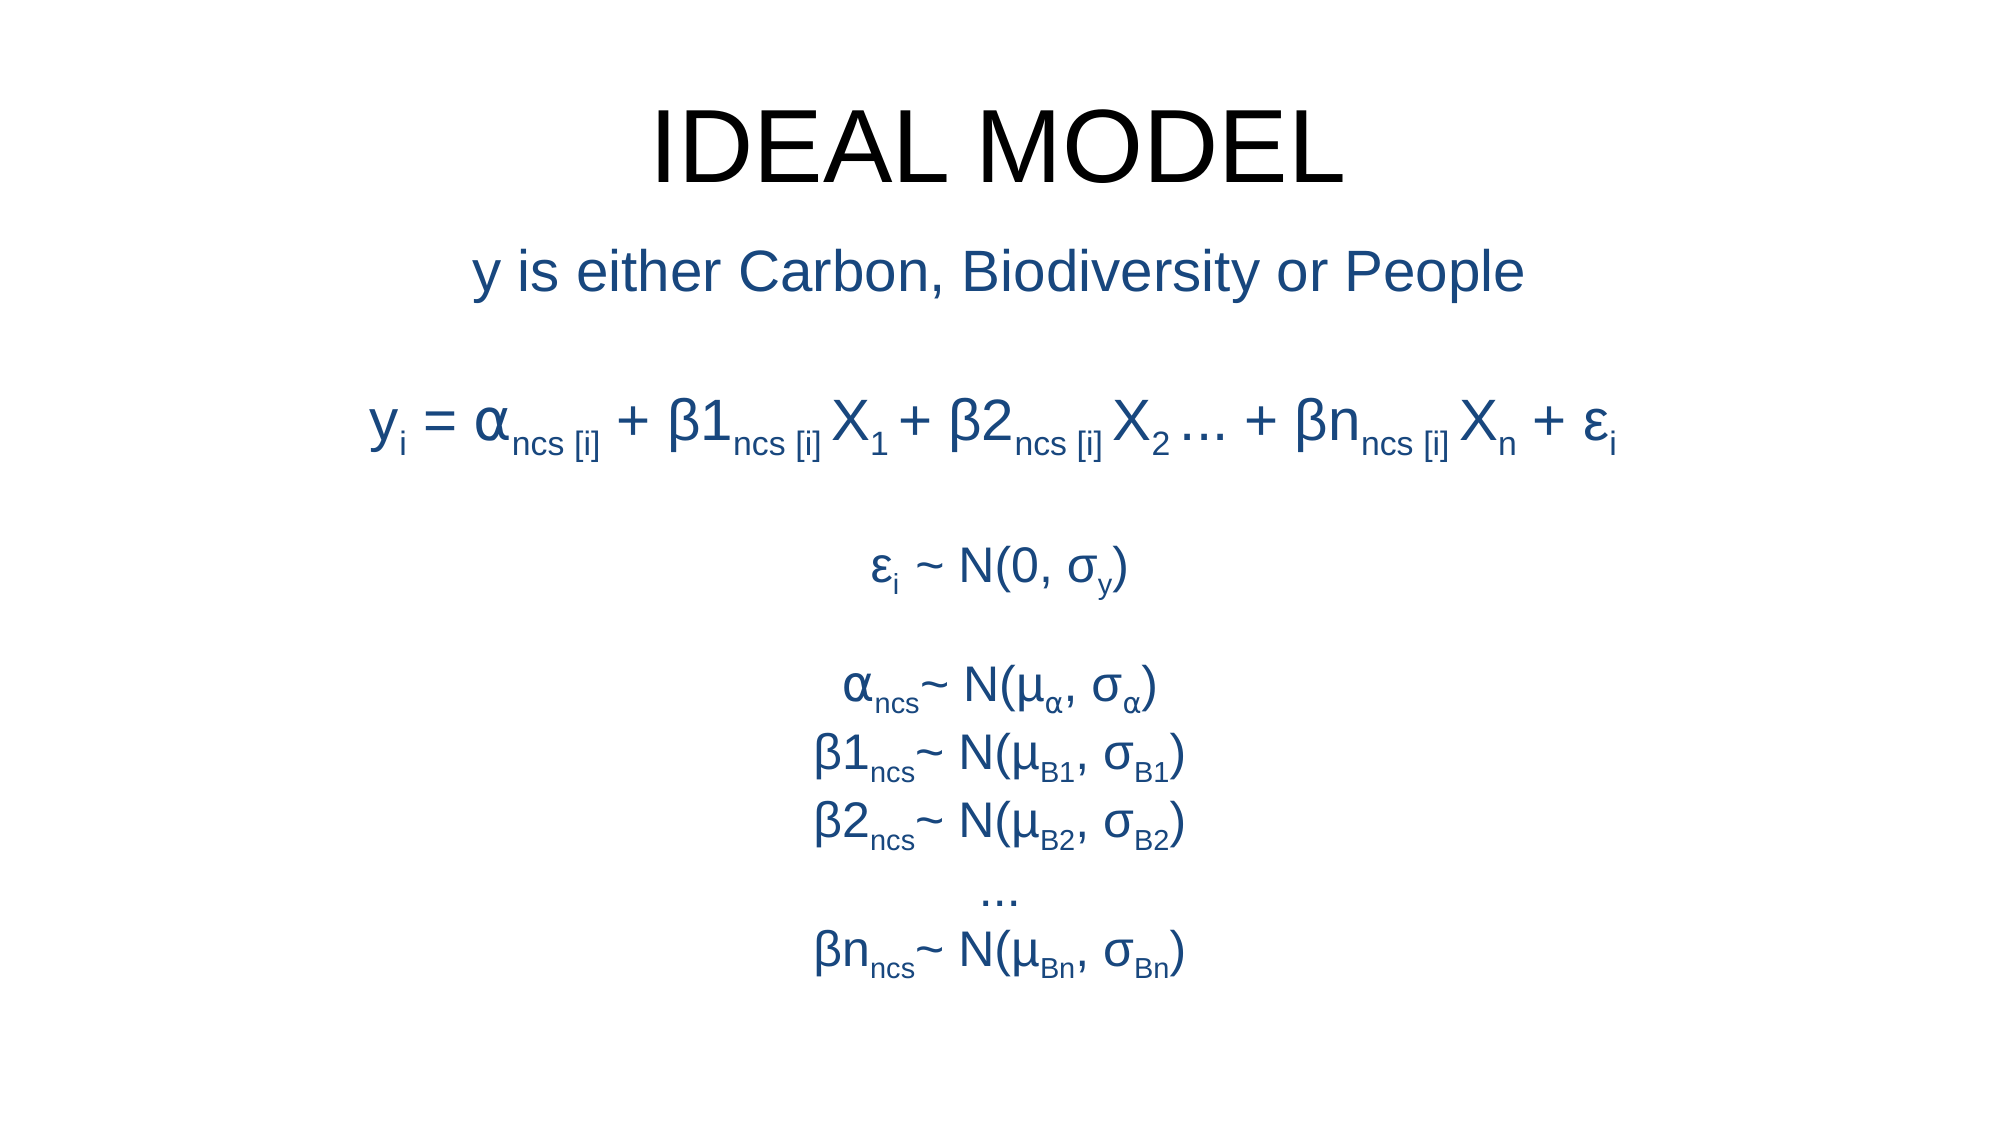

IDEAL MODEL
y is either Carbon, Biodiversity or People
yi = ⍺ncs [i] + β1ncs [i] X1 + β2ncs [i] X2 ... + βnncs [i] Xn + εi
εi  ~ N(0, σy)
⍺ncs~ N(µ⍺, σ⍺)
β1ncs~ N(µB1, σB1)
β2ncs~ N(µB2, σB2)
...
βnncs~ N(µBn, σBn)